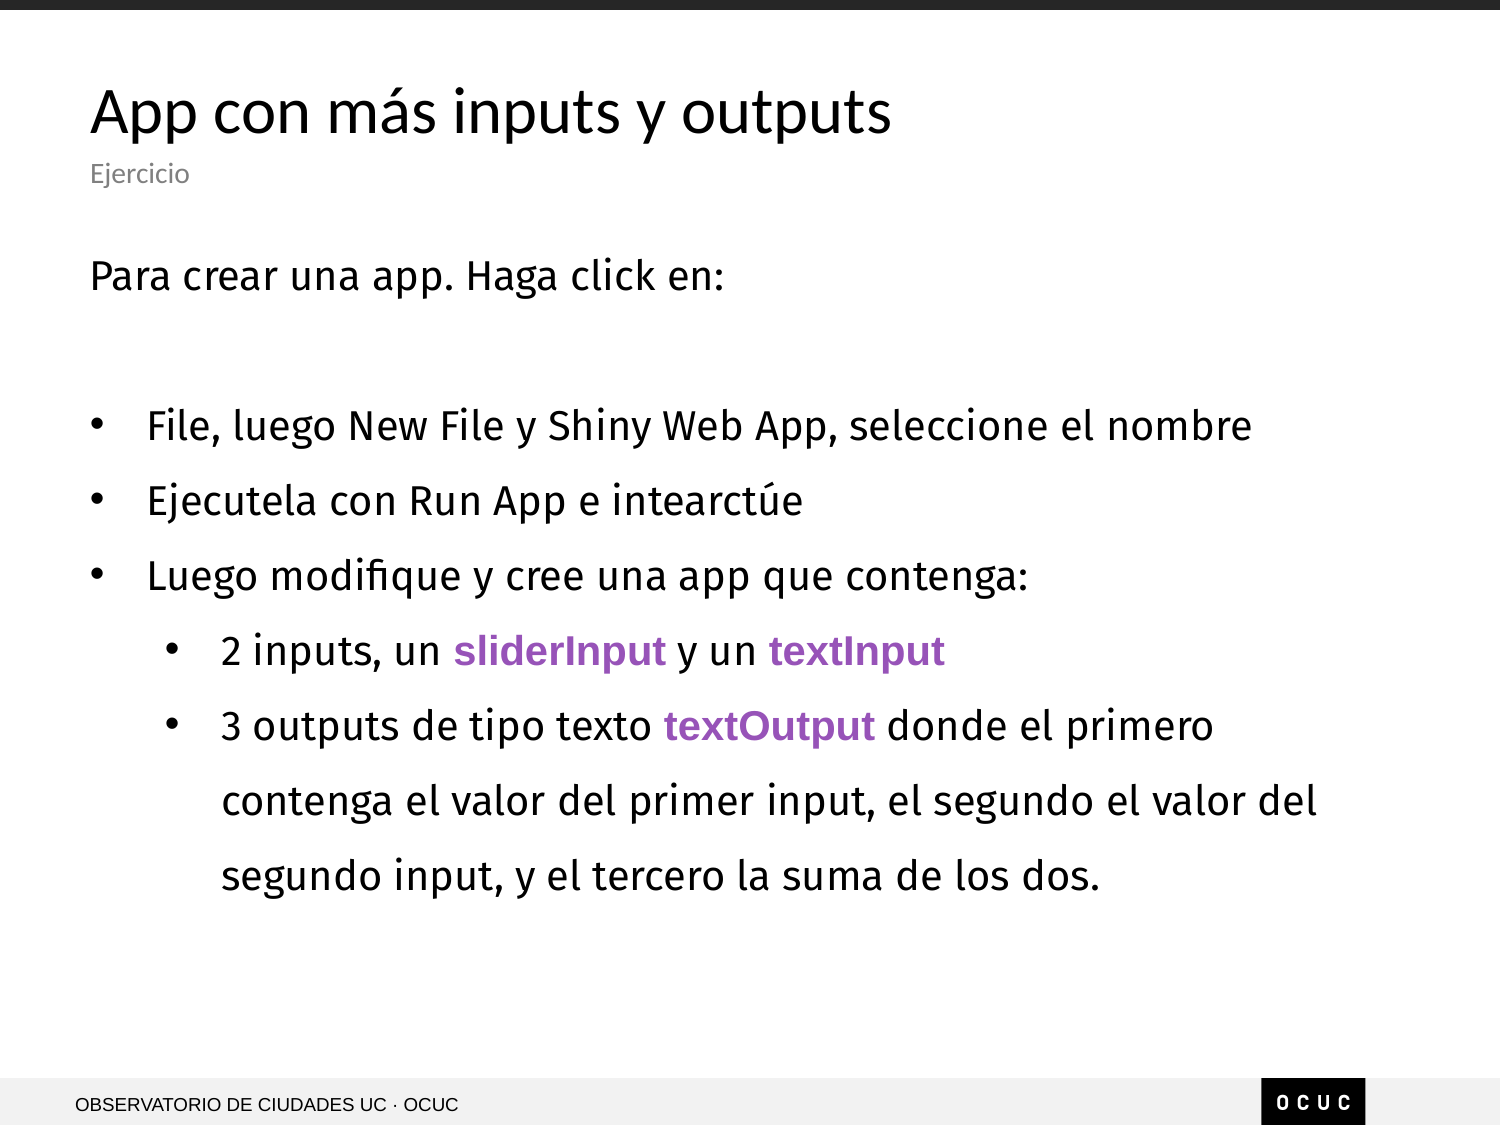

# App con más inputs y outputs
Ejercicio
Para crear una app. Haga click en:

File, luego New File y Shiny Web App, seleccione el nombre
Ejecutela con Run App e intearctúe
Luego modifique y cree una app que contenga:
2 inputs, un sliderInput y un textInput
3 outputs de tipo texto textOutput donde el primero contenga el valor del primer input, el segundo el valor del segundo input, y el tercero la suma de los dos.